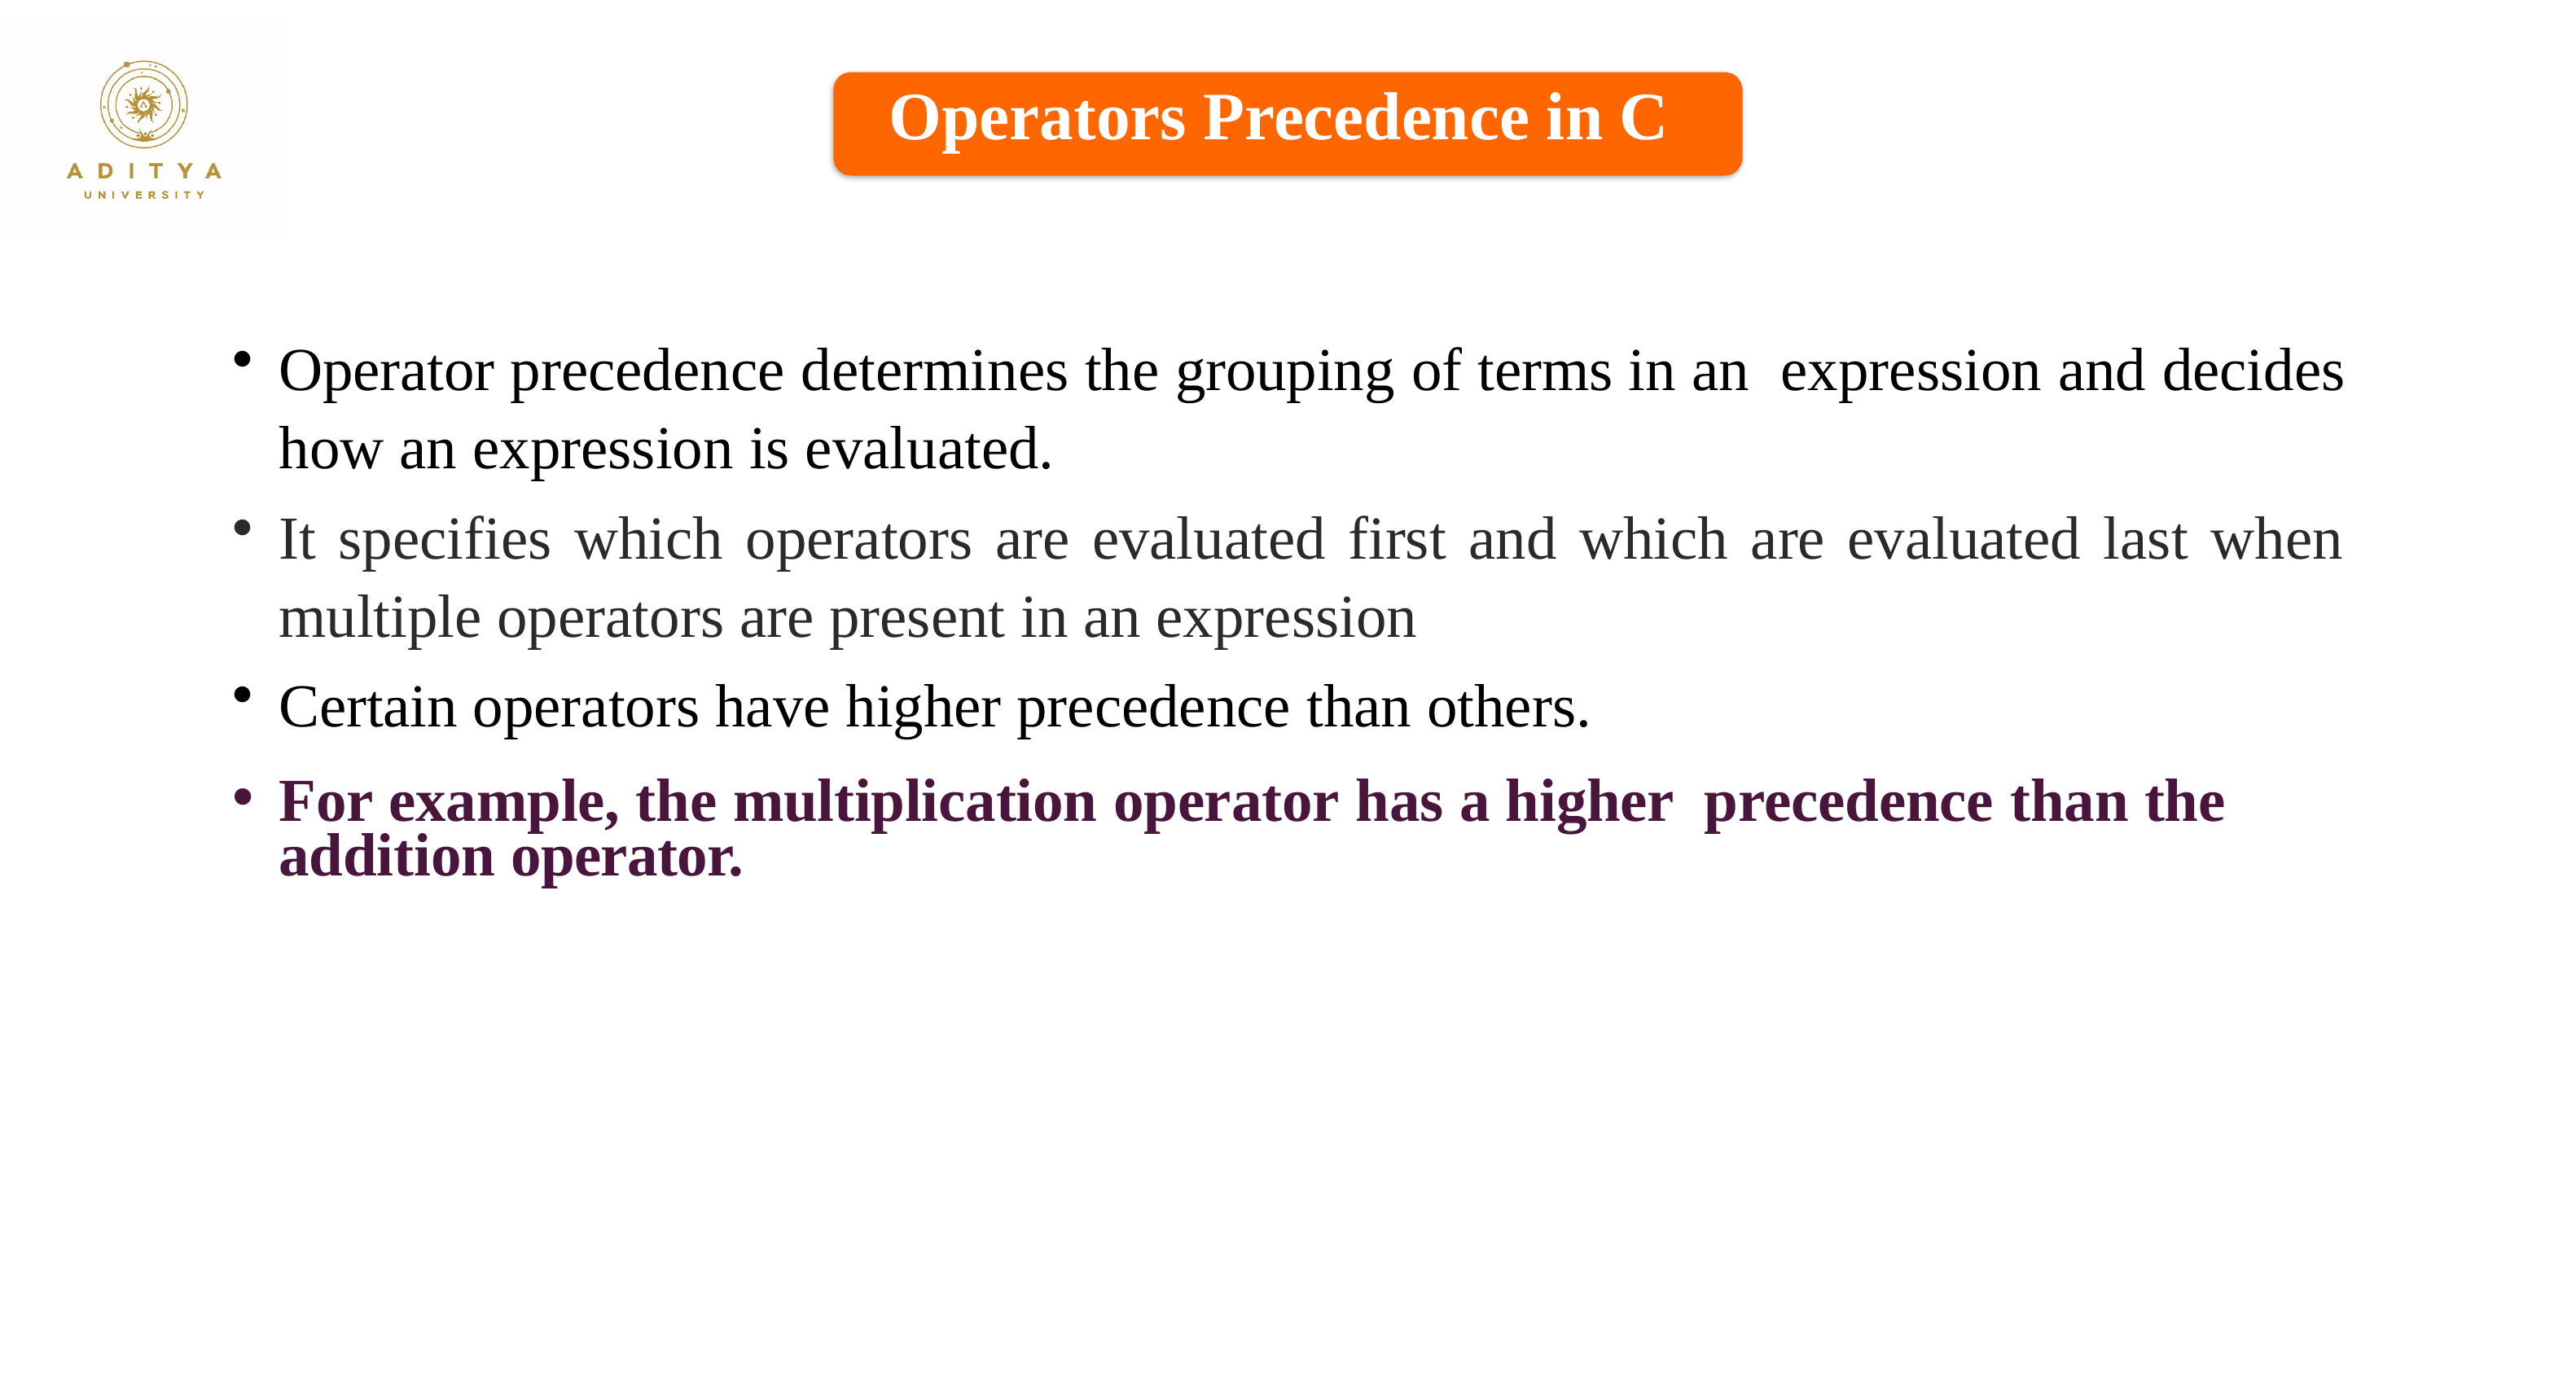

Operators Precedence in C

Operator precedence determines the grouping of terms in an  expression and decides how an expression is evaluated.
It specifies which operators are evaluated first and which are evaluated last when multiple operators are present in an expression
Certain operators have higher precedence than others.
For example, the multiplication operator has a higher  precedence than the addition operator.